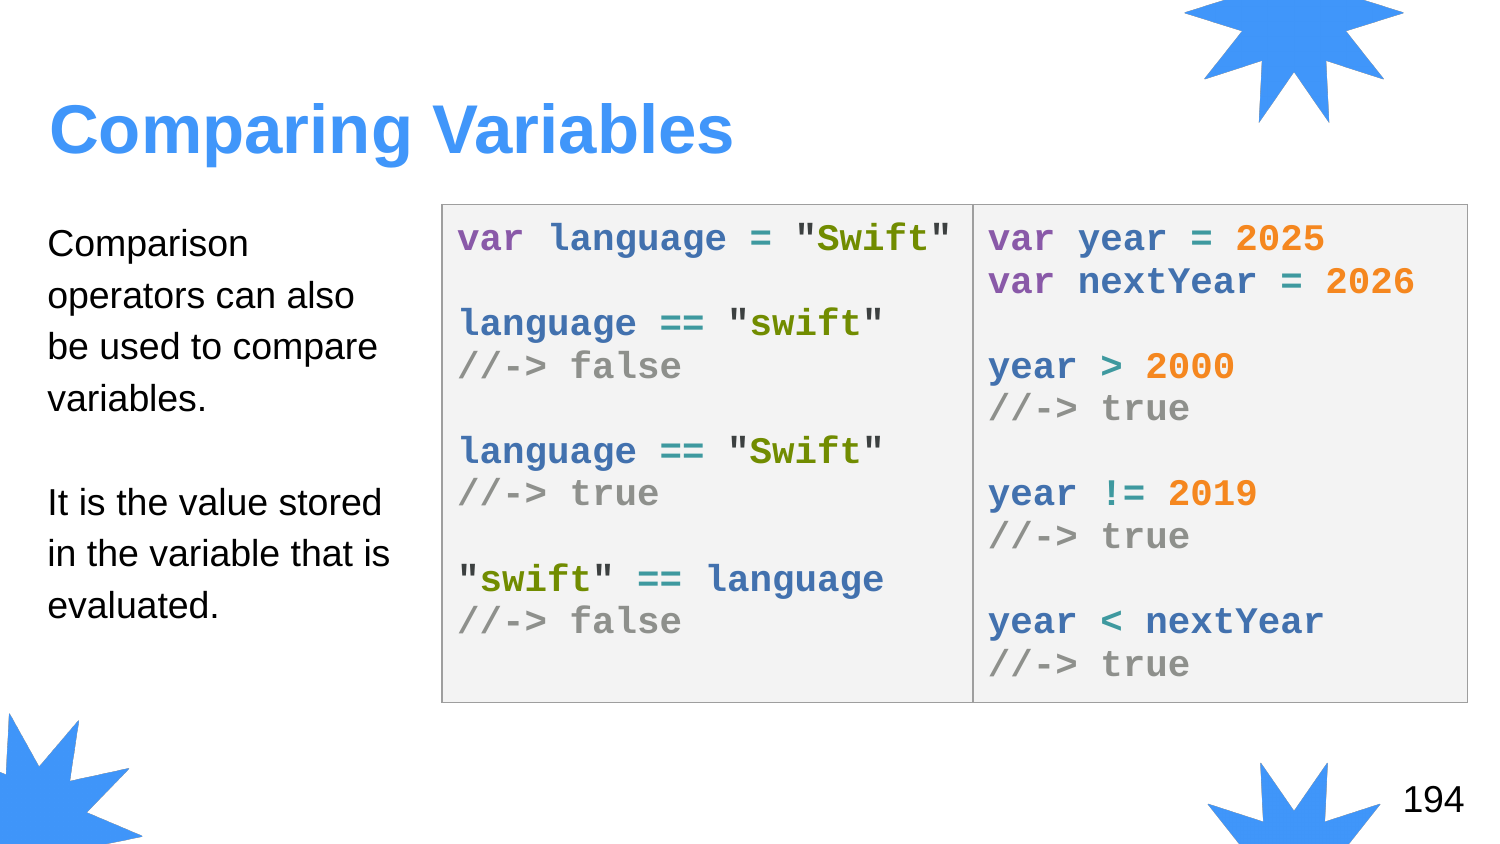

# Comparing Variables
Comparison operators can also be used to compare variables.

It is the value stored in the variable that is evaluated.
| var language = "Swift" language == "swift" //-> false language == "Swift" //-> true "swift" == language //-> false | var year = 2025 var nextYear = 2026 year > 2000 //-> true year != 2019 //-> true year < nextYear //-> true |
| --- | --- |